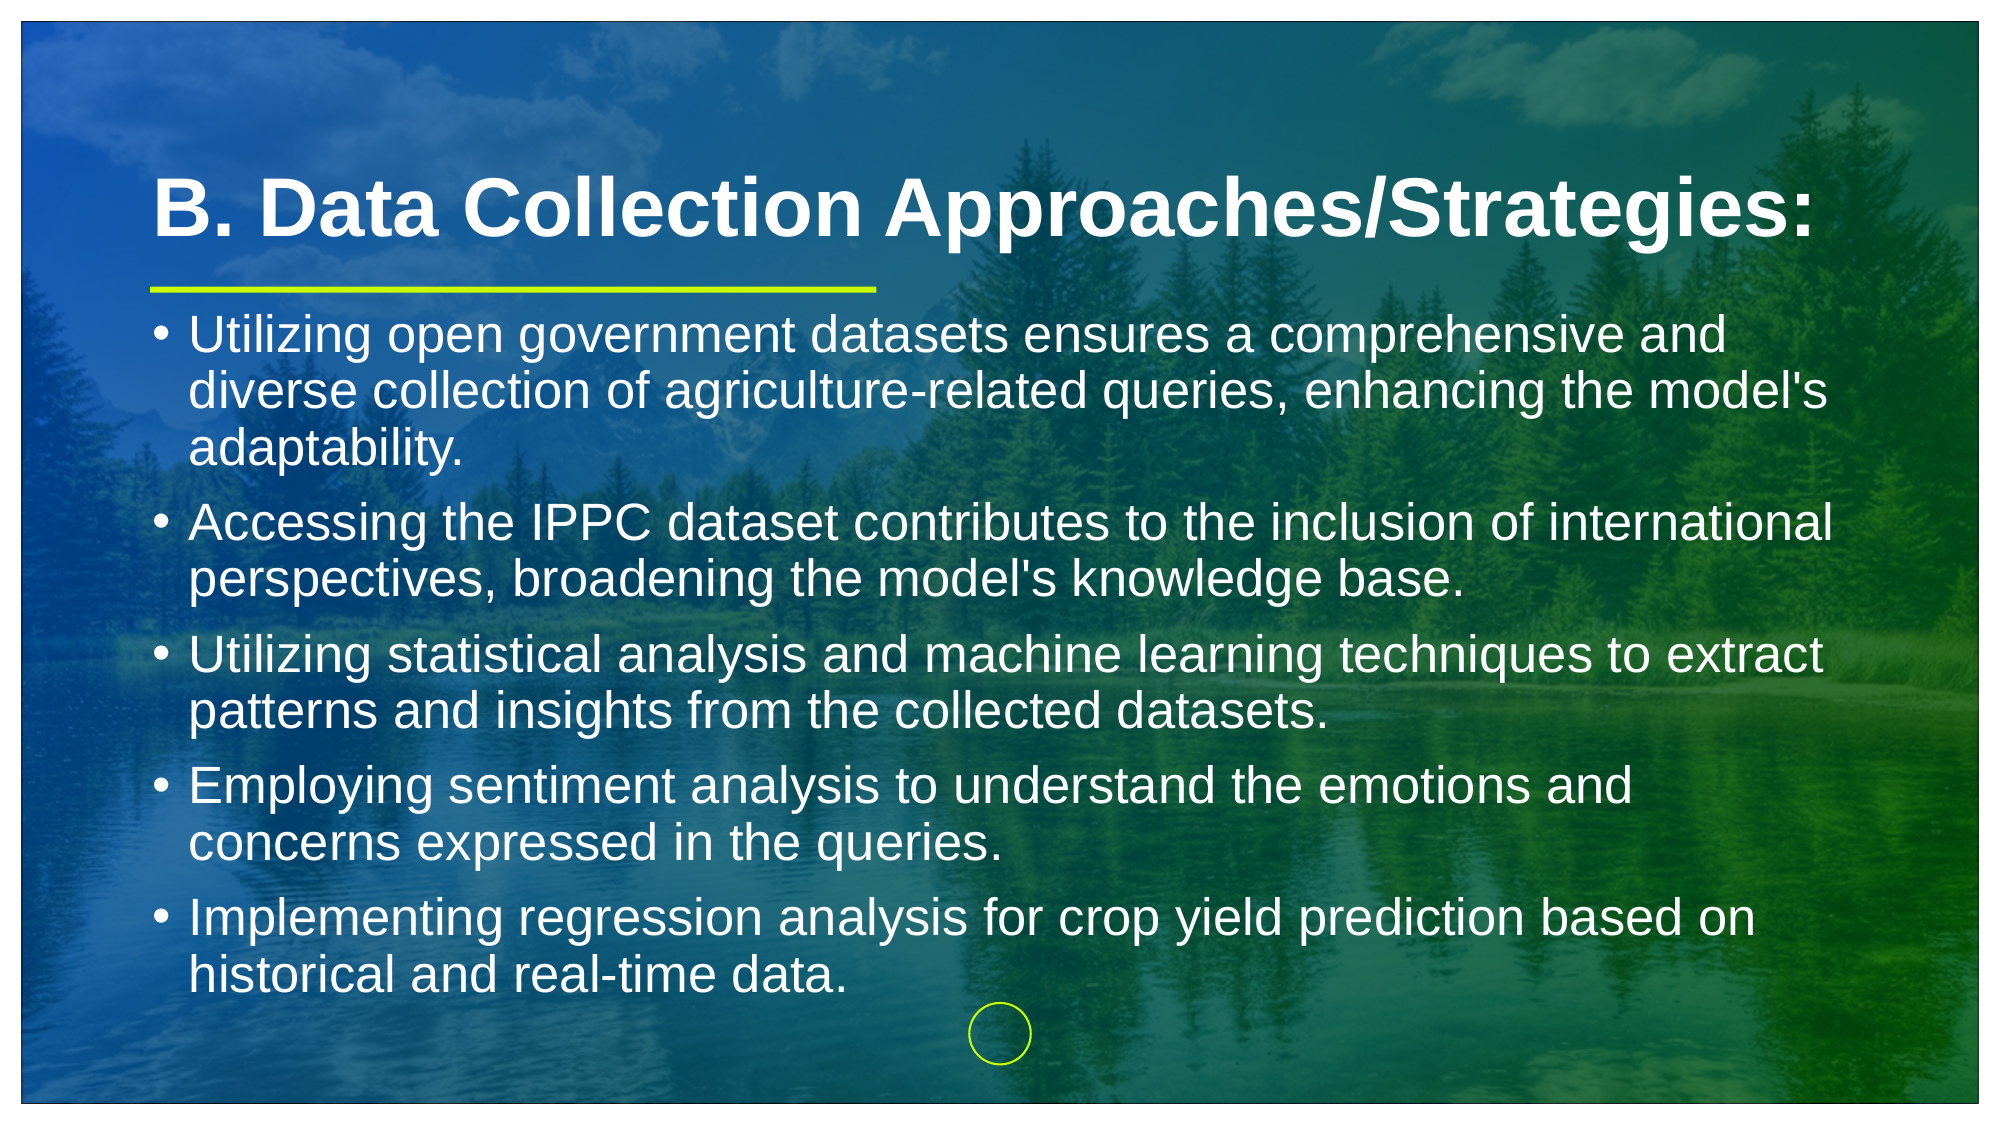

# B. Data Collection Approaches/Strategies:
Utilizing open government datasets ensures a comprehensive and diverse collection of agriculture-related queries, enhancing the model's adaptability.
Accessing the IPPC dataset contributes to the inclusion of international perspectives, broadening the model's knowledge base.
Utilizing statistical analysis and machine learning techniques to extract patterns and insights from the collected datasets.
Employing sentiment analysis to understand the emotions and concerns expressed in the queries.
Implementing regression analysis for crop yield prediction based on historical and real-time data.